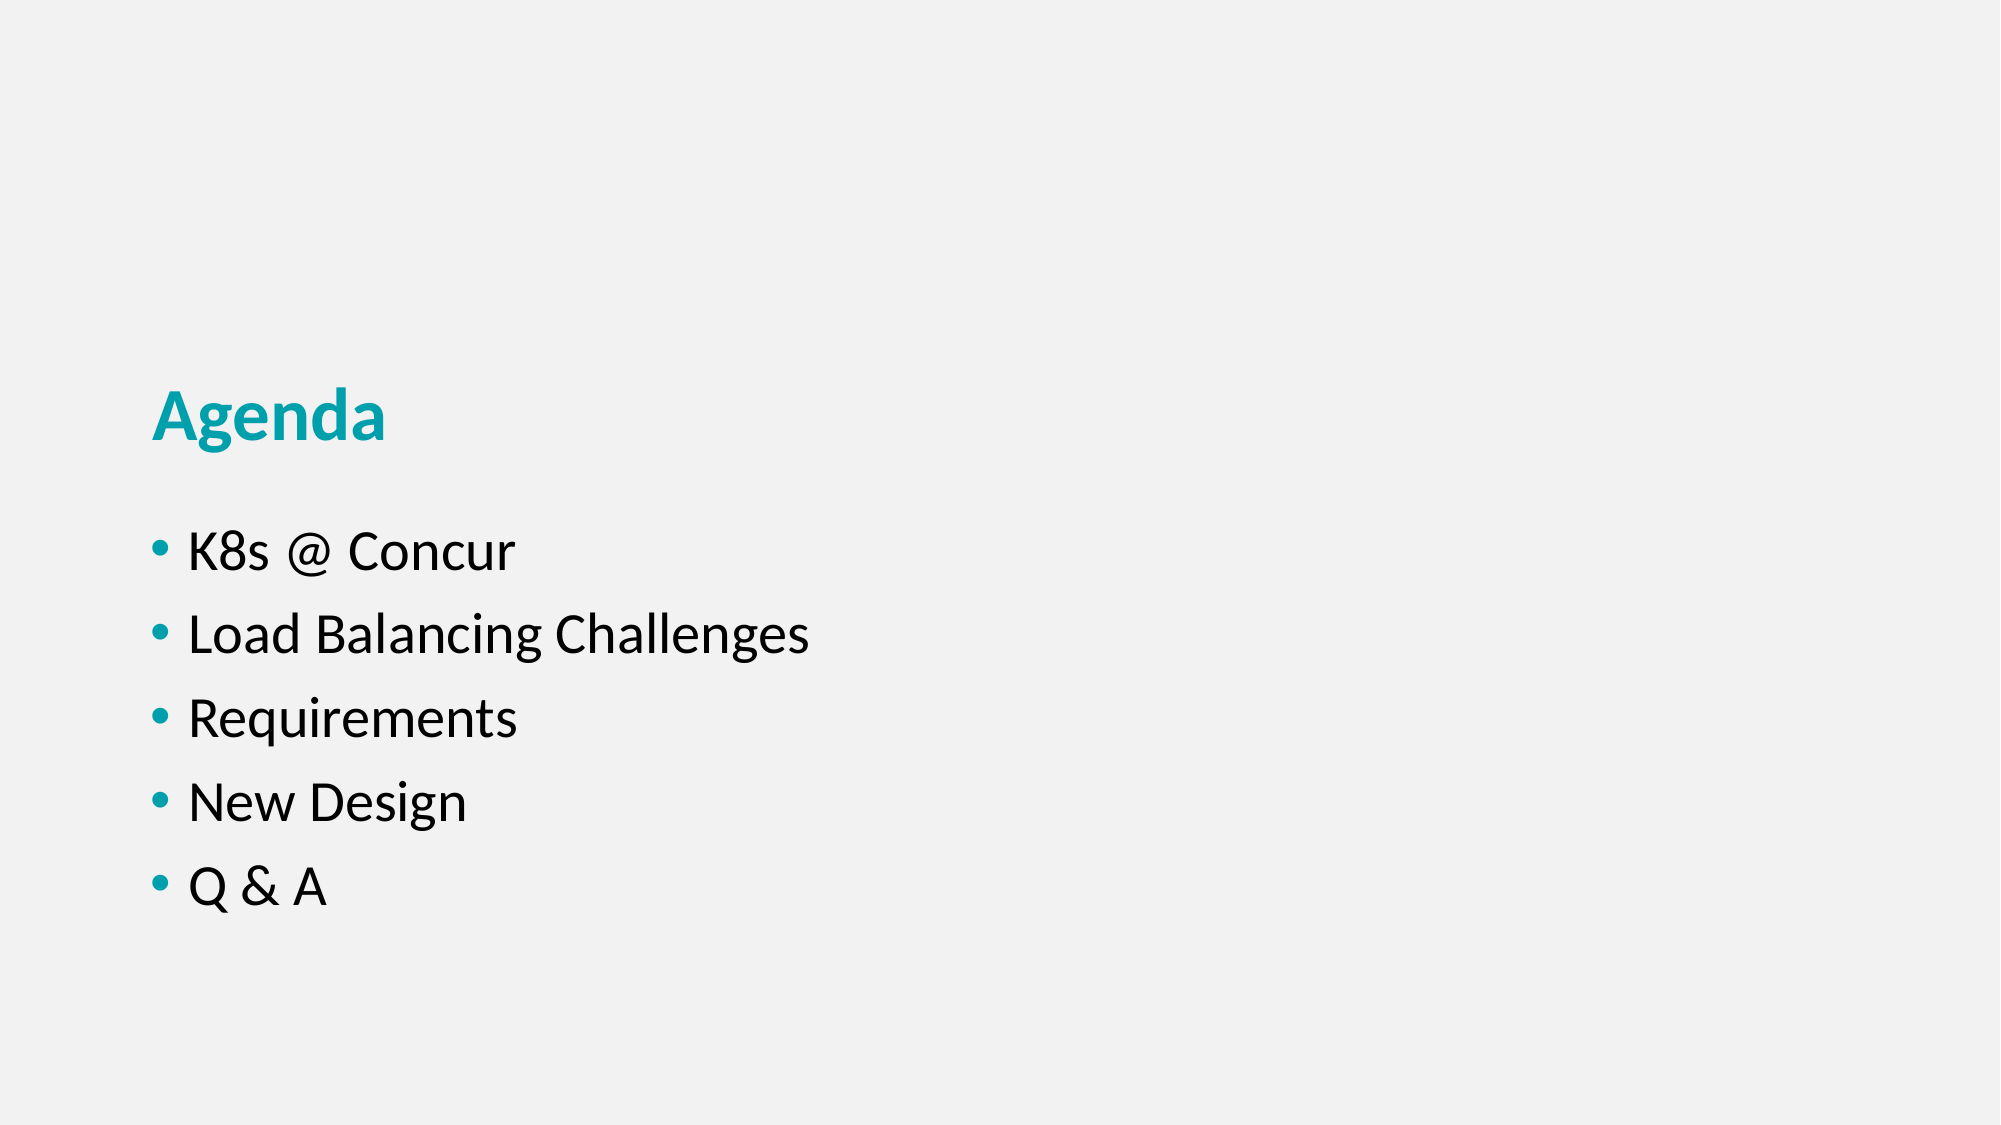

# Agenda
K8s @ Concur
Load Balancing Challenges
Requirements
New Design
Q & A